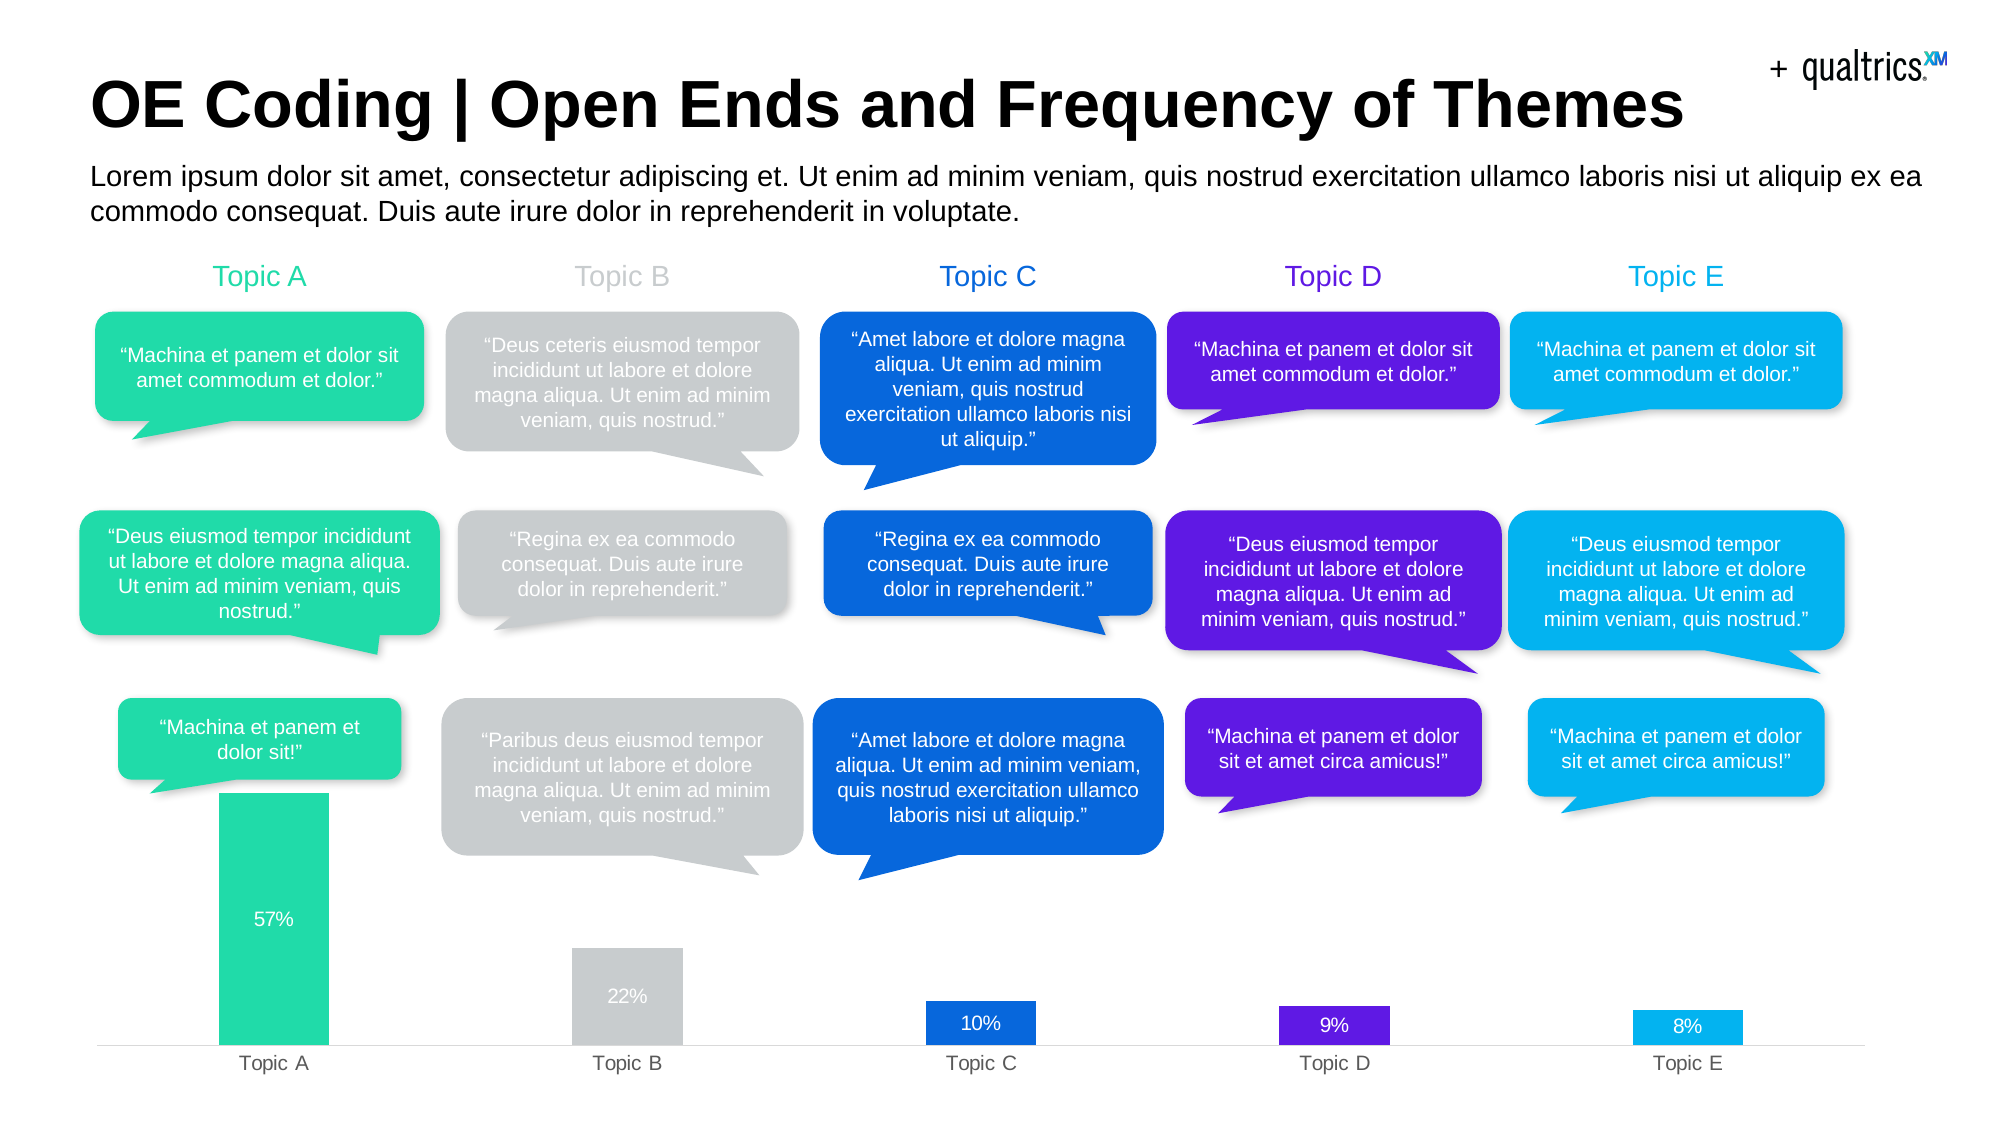

# OE Coding | Open Ends and Frequency of Themes
Lorem ipsum dolor sit amet, consectetur adipiscing et. Ut enim ad minim veniam, quis nostrud exercitation ullamco laboris nisi ut aliquip ex ea commodo consequat. Duis aute irure dolor in reprehenderit in voluptate.
Topic A
Topic B
Topic C
Topic D
Topic E
“Machina et panem et dolor sit amet commodum et dolor.”
“Deus ceteris eiusmod tempor incididunt ut labore et dolore magna aliqua. Ut enim ad minim veniam, quis nostrud.”
“Amet labore et dolore magna aliqua. Ut enim ad minim veniam, quis nostrud exercitation ullamco laboris nisi ut aliquip.”
“Machina et panem et dolor sit amet commodum et dolor.”
“Machina et panem et dolor sit amet commodum et dolor.”
“Deus eiusmod tempor incididunt ut labore et dolore magna aliqua. Ut enim ad minim veniam, quis nostrud.”
“Regina ex ea commodo consequat. Duis aute irure dolor in reprehenderit.”
“Regina ex ea commodo consequat. Duis aute irure dolor in reprehenderit.”
“Deus eiusmod tempor incididunt ut labore et dolore magna aliqua. Ut enim ad minim veniam, quis nostrud.”
“Deus eiusmod tempor incididunt ut labore et dolore magna aliqua. Ut enim ad minim veniam, quis nostrud.”
“Machina et panem et dolor sit!”
“Paribus deus eiusmod tempor incididunt ut labore et dolore magna aliqua. Ut enim ad minim veniam, quis nostrud.”
“Amet labore et dolore magna aliqua. Ut enim ad minim veniam, quis nostrud exercitation ullamco laboris nisi ut aliquip.”
“Machina et panem et dolor sit et amet circa amicus!”
“Machina et panem et dolor sit et amet circa amicus!”

### Chart

| Category | Column1 |
|---|---|
| Topic A | 0.57 |
| Topic B | 0.22 |
| Topic C | 0.1 |
| Topic D | 0.09 |
| Topic E | 0.08 |